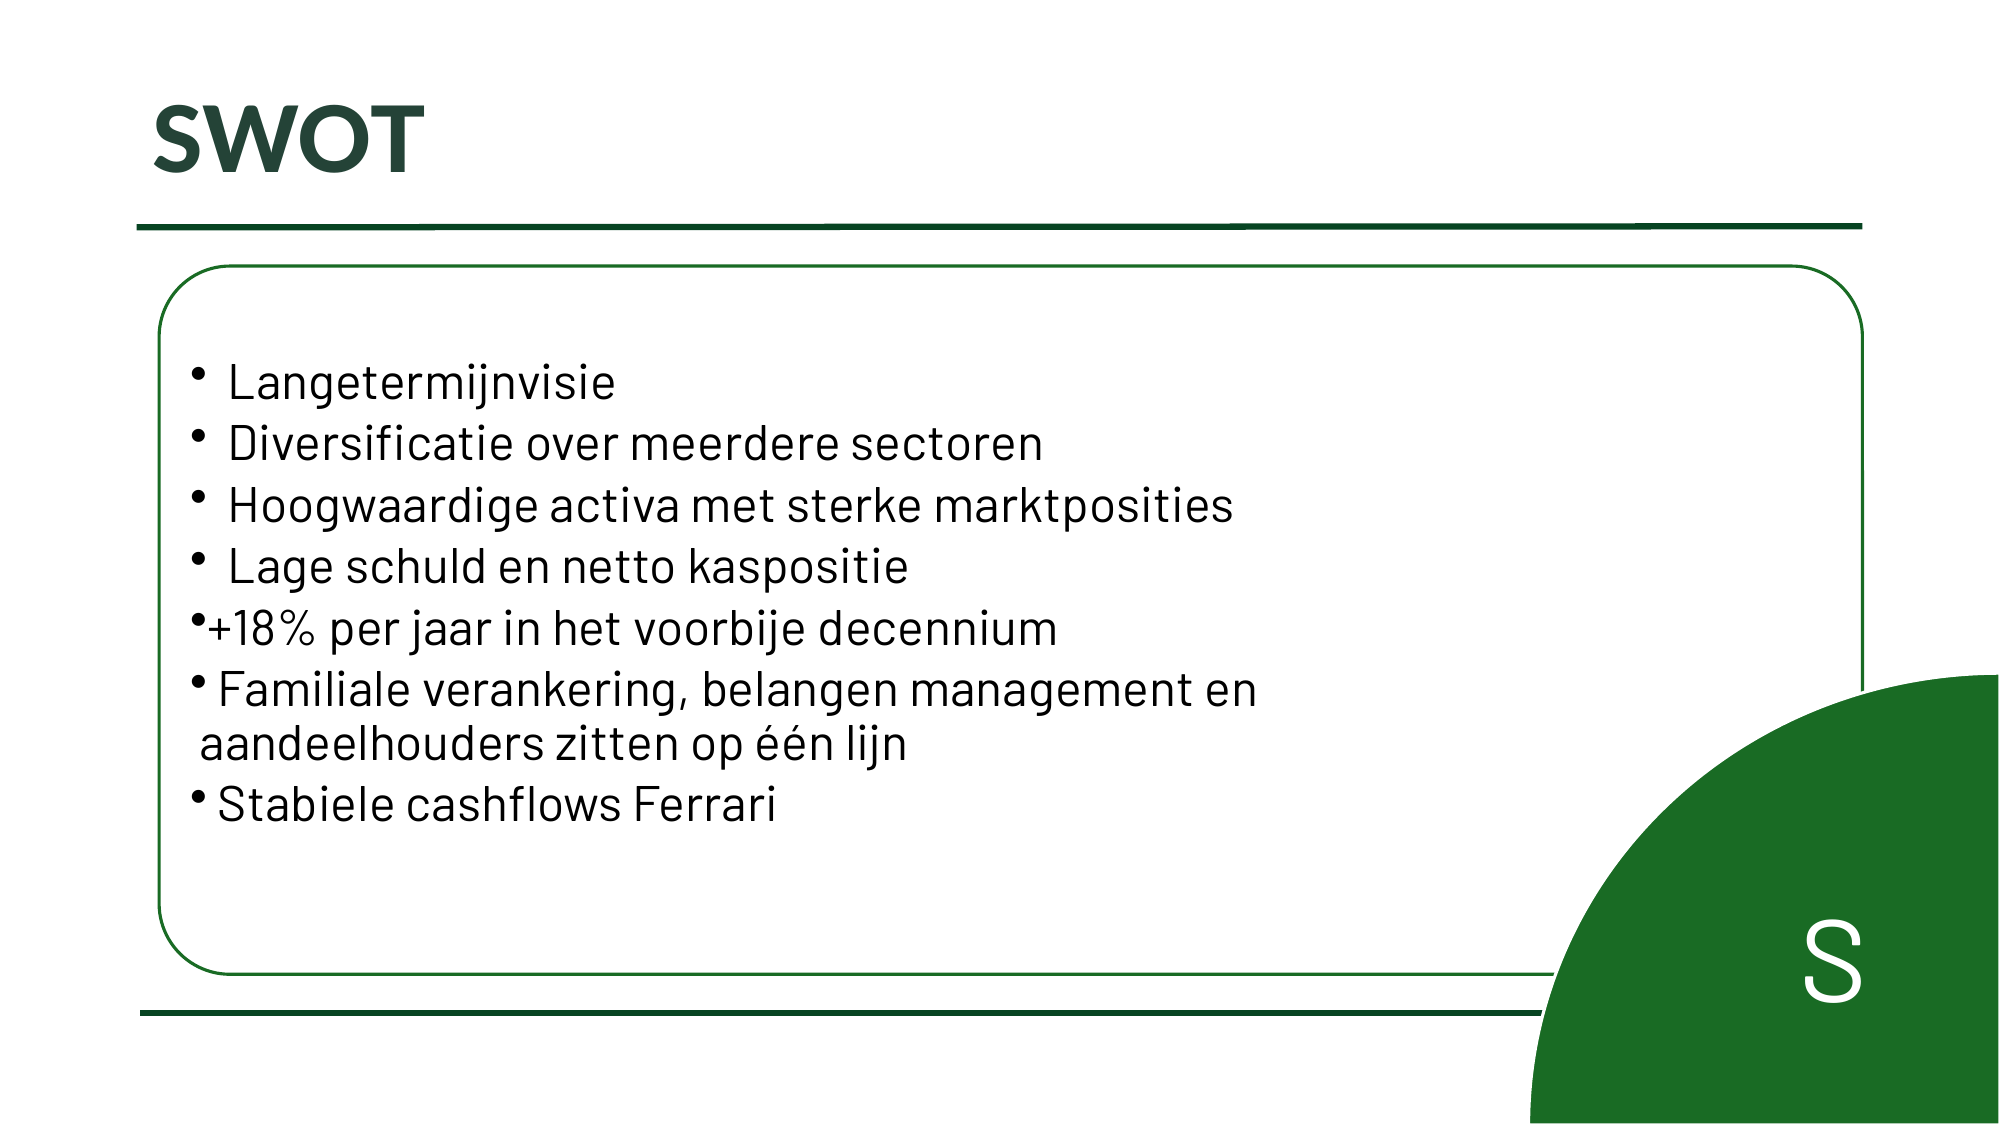

# SWOT

  Langetermijnvisie
  Diversificatie over meerdere sectoren
  Hoogwaardige activa met sterke marktposities
  Lage schuld en netto kaspositie
+18% per jaar in het voorbije decennium
 Familiale verankering, belangen management en aandeelhouders zitten op één lijn
 Stabiele cashflows Ferrari

S